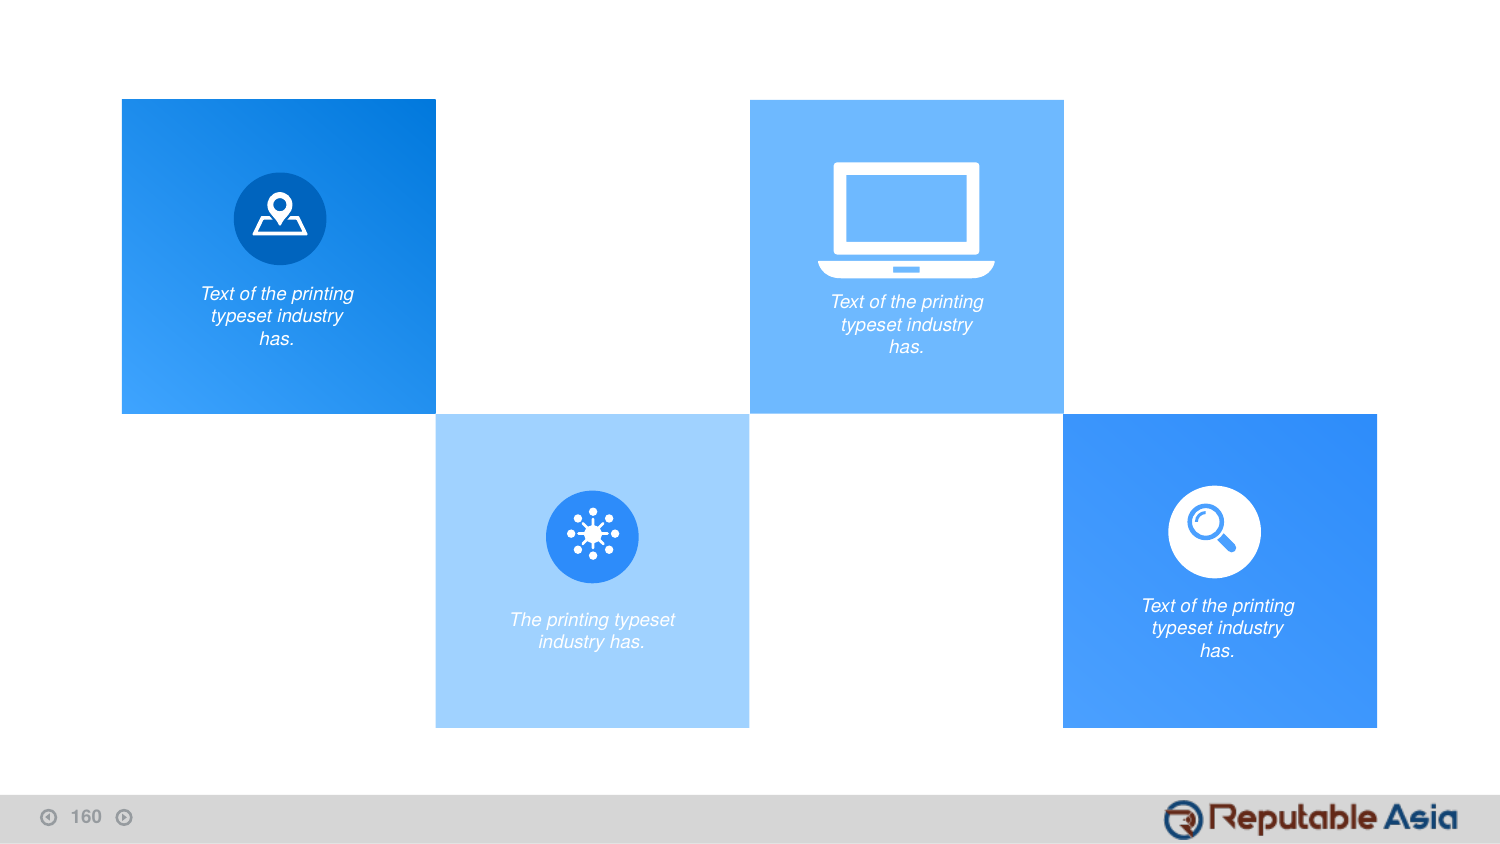

Text of the printing typeset industry has.
Text of the printing typeset industry has.

Text of the printing typeset industry has.
The printing typeset industry has.
160